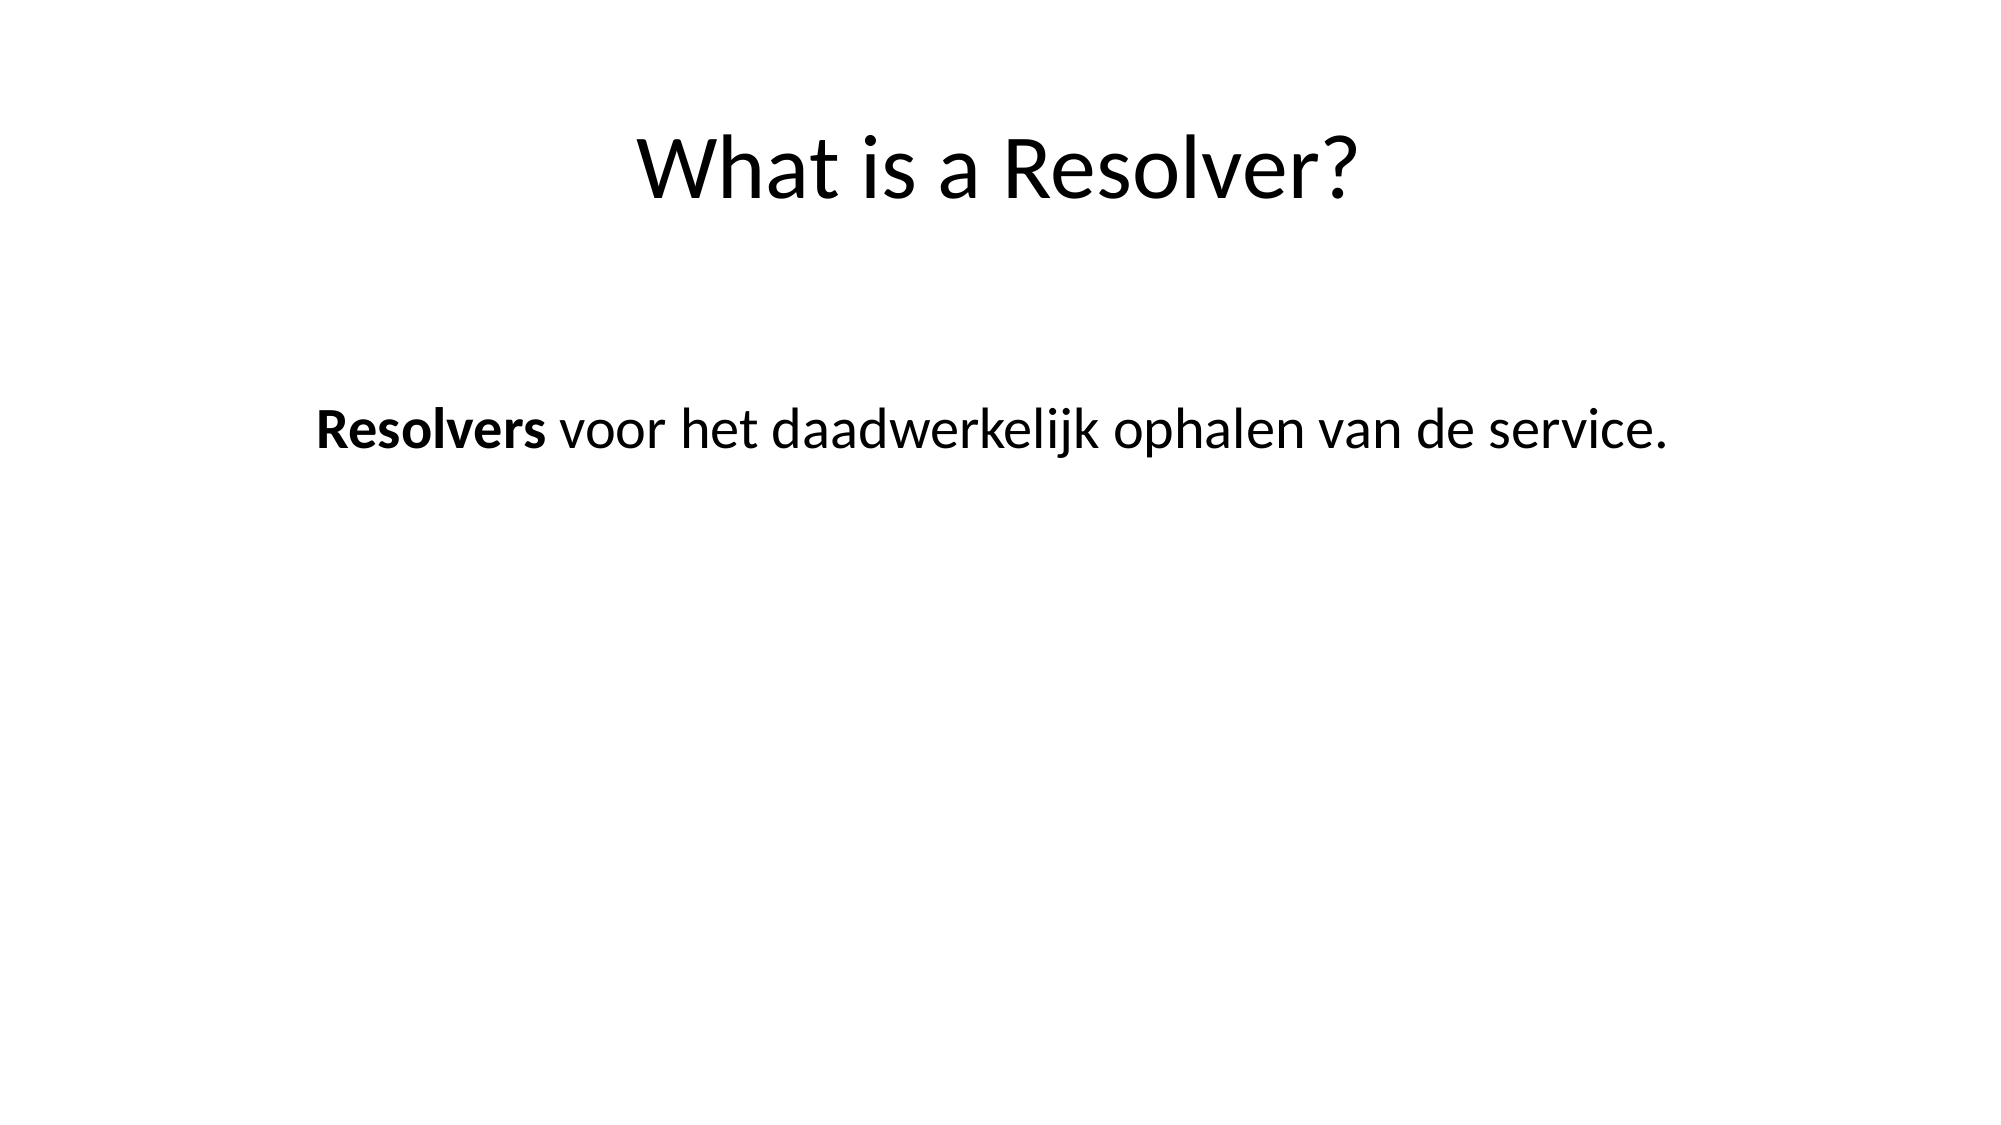

# What is a Resolver?

Resolvers voor het daadwerkelijk ophalen van de service.